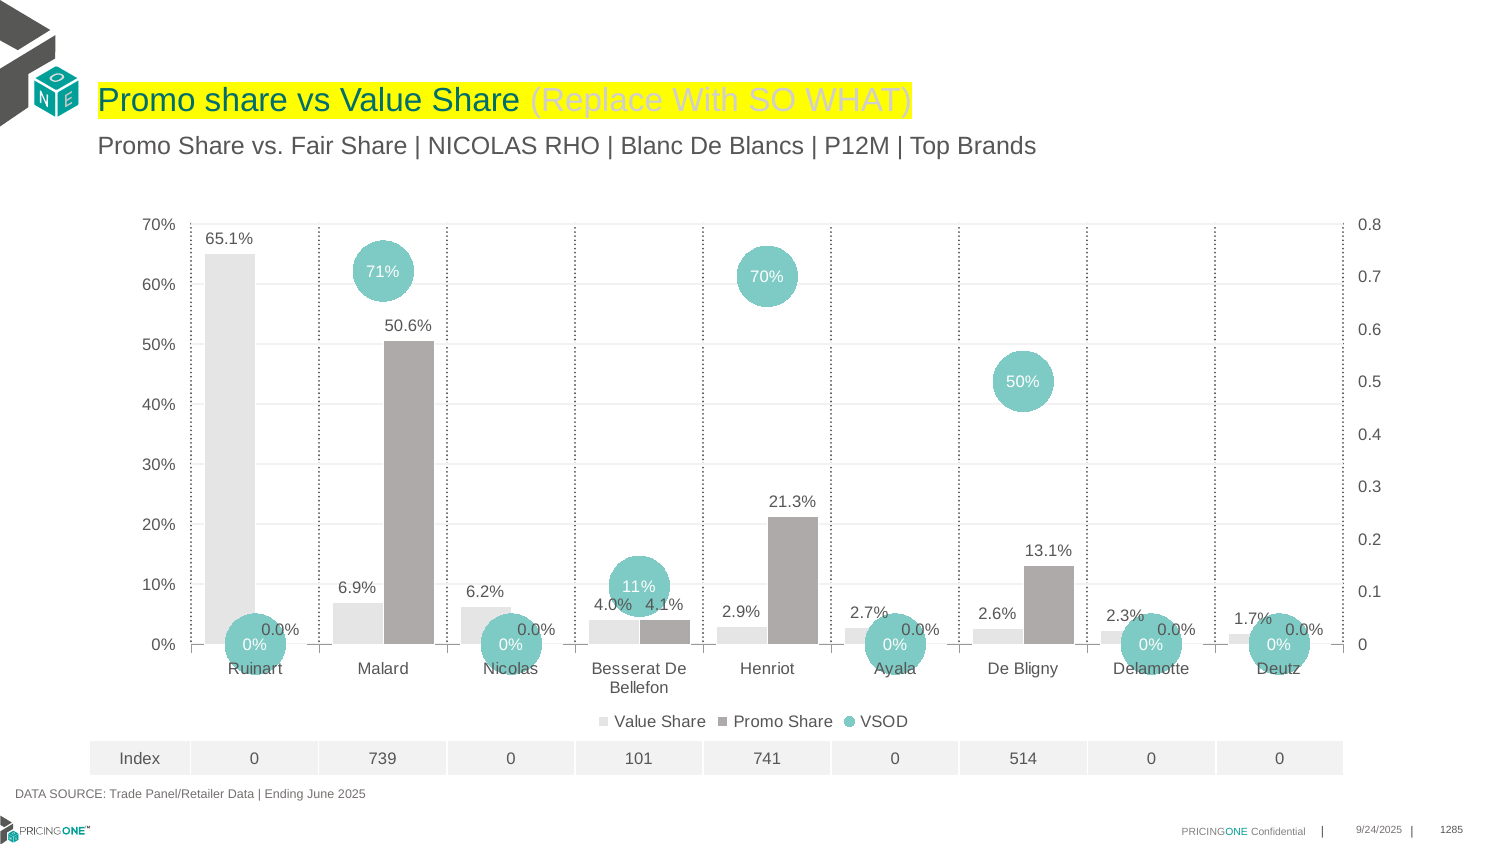

# Promo share vs Value Share (Replace With SO WHAT)
Promo Share vs. Fair Share | NICOLAS RHO | Blanc De Blancs | P12M | Top Brands

### Chart

| Category | Value Share | Promo Share | VSOD |
|---|---|---|---|
| Ruinart | 0.6507496985279061 | 0.0 | 0.0 |
| Malard | 0.06852858865554823 | 0.506342391569498 | 0.71 |
| Nicolas | 0.06168687856931583 | 0.0 | 0.0 |
| Besserat De Bellefon | 0.04023571704853132 | 0.040835244182075424 | 0.11 |
| Henriot | 0.02871834543013811 | 0.21278723715665707 | 0.7 |
| Ayala | 0.026952742827239425 | 0.0 | 0.0 |
| De Bligny | 0.025539805692703237 | 0.1312875054886081 | 0.5 |
| Delamotte | 0.023391959227321336 | 0.0 | 0.0 |
| Deutz | 0.016852858865554824 | 0.0 | 0.0 |
| Index | 0 | 739 | 0 | 101 | 741 | 0 | 514 | 0 | 0 |
| --- | --- | --- | --- | --- | --- | --- | --- | --- | --- |
DATA SOURCE: Trade Panel/Retailer Data | Ending June 2025

9/24/2025
1285